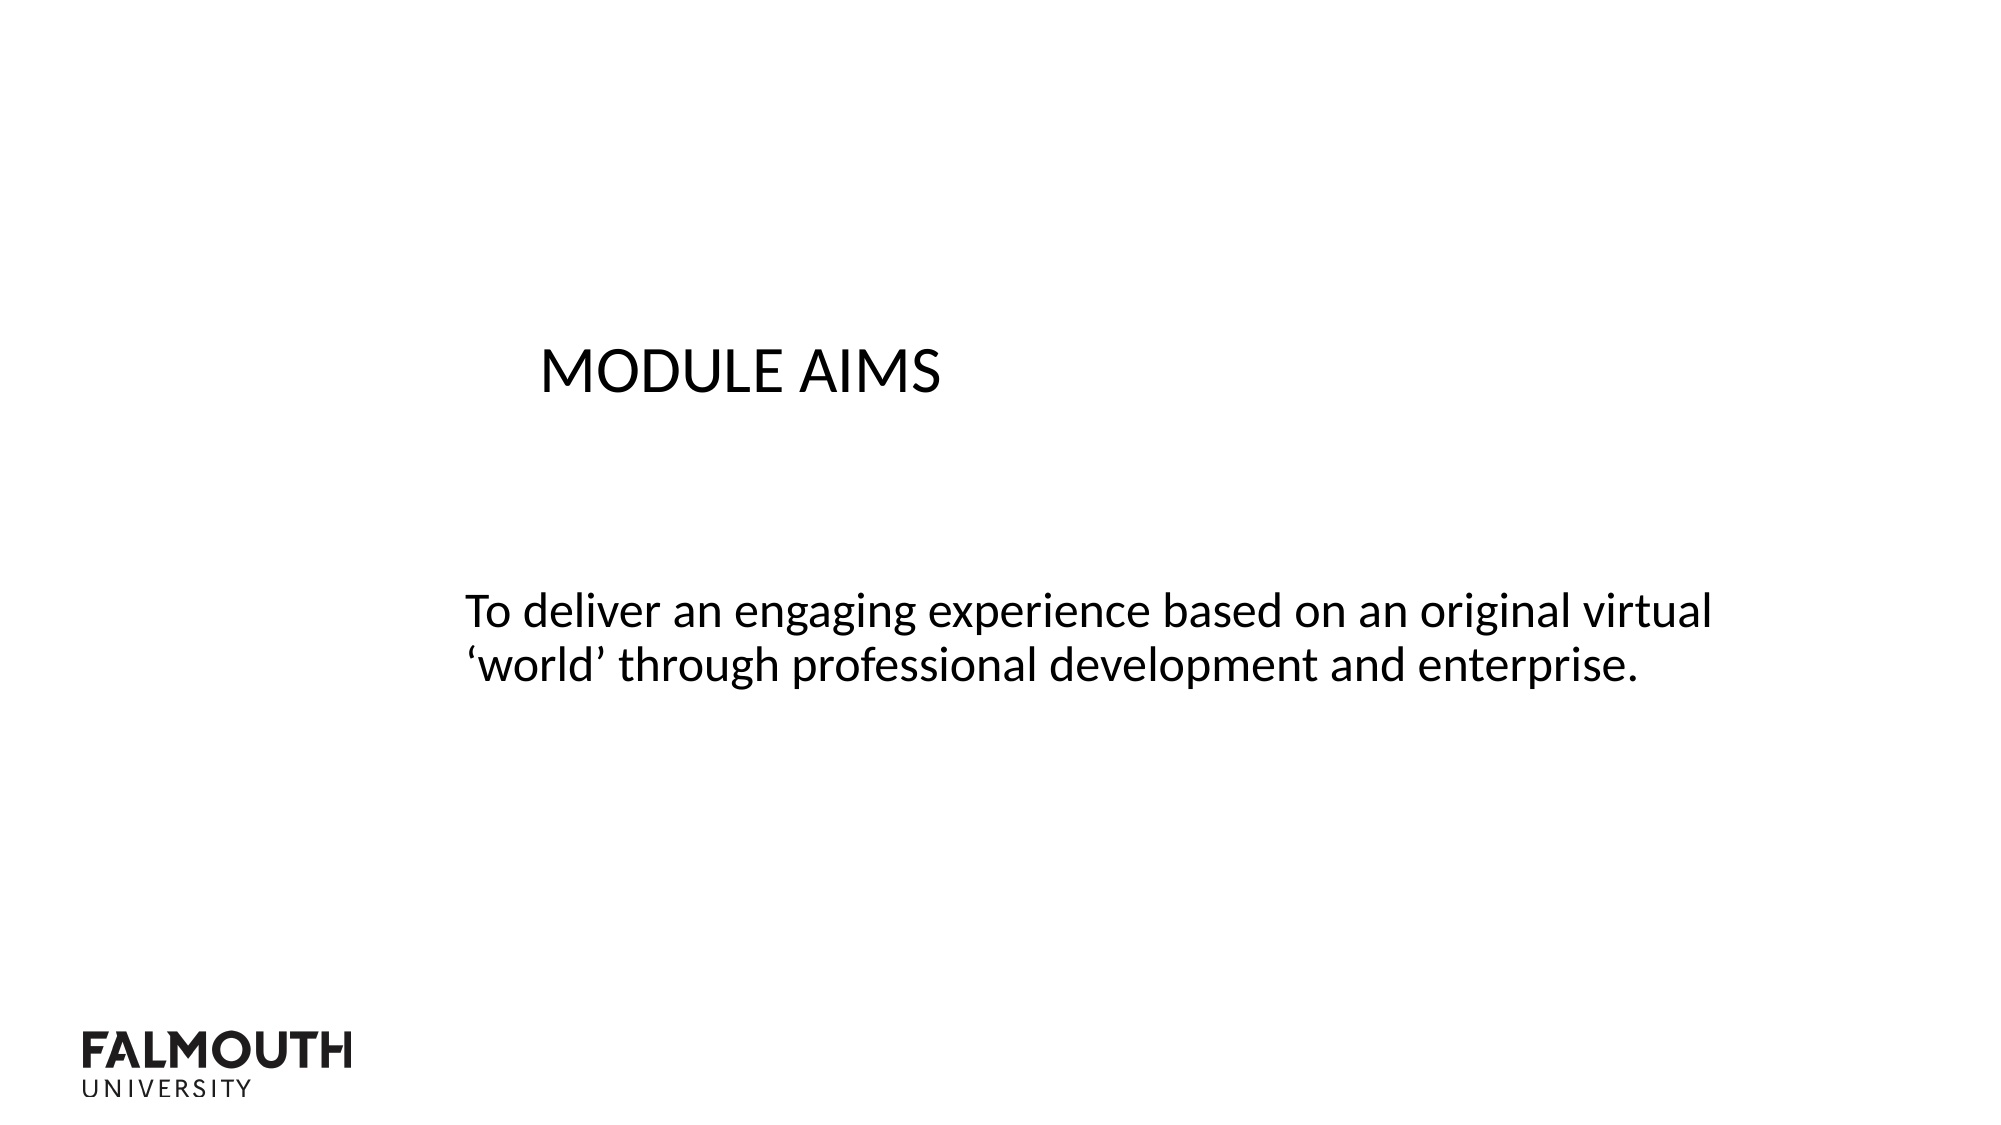

Module AIMS

To deliver an engaging experience based on an original virtual ‘world’ through professional development and enterprise.